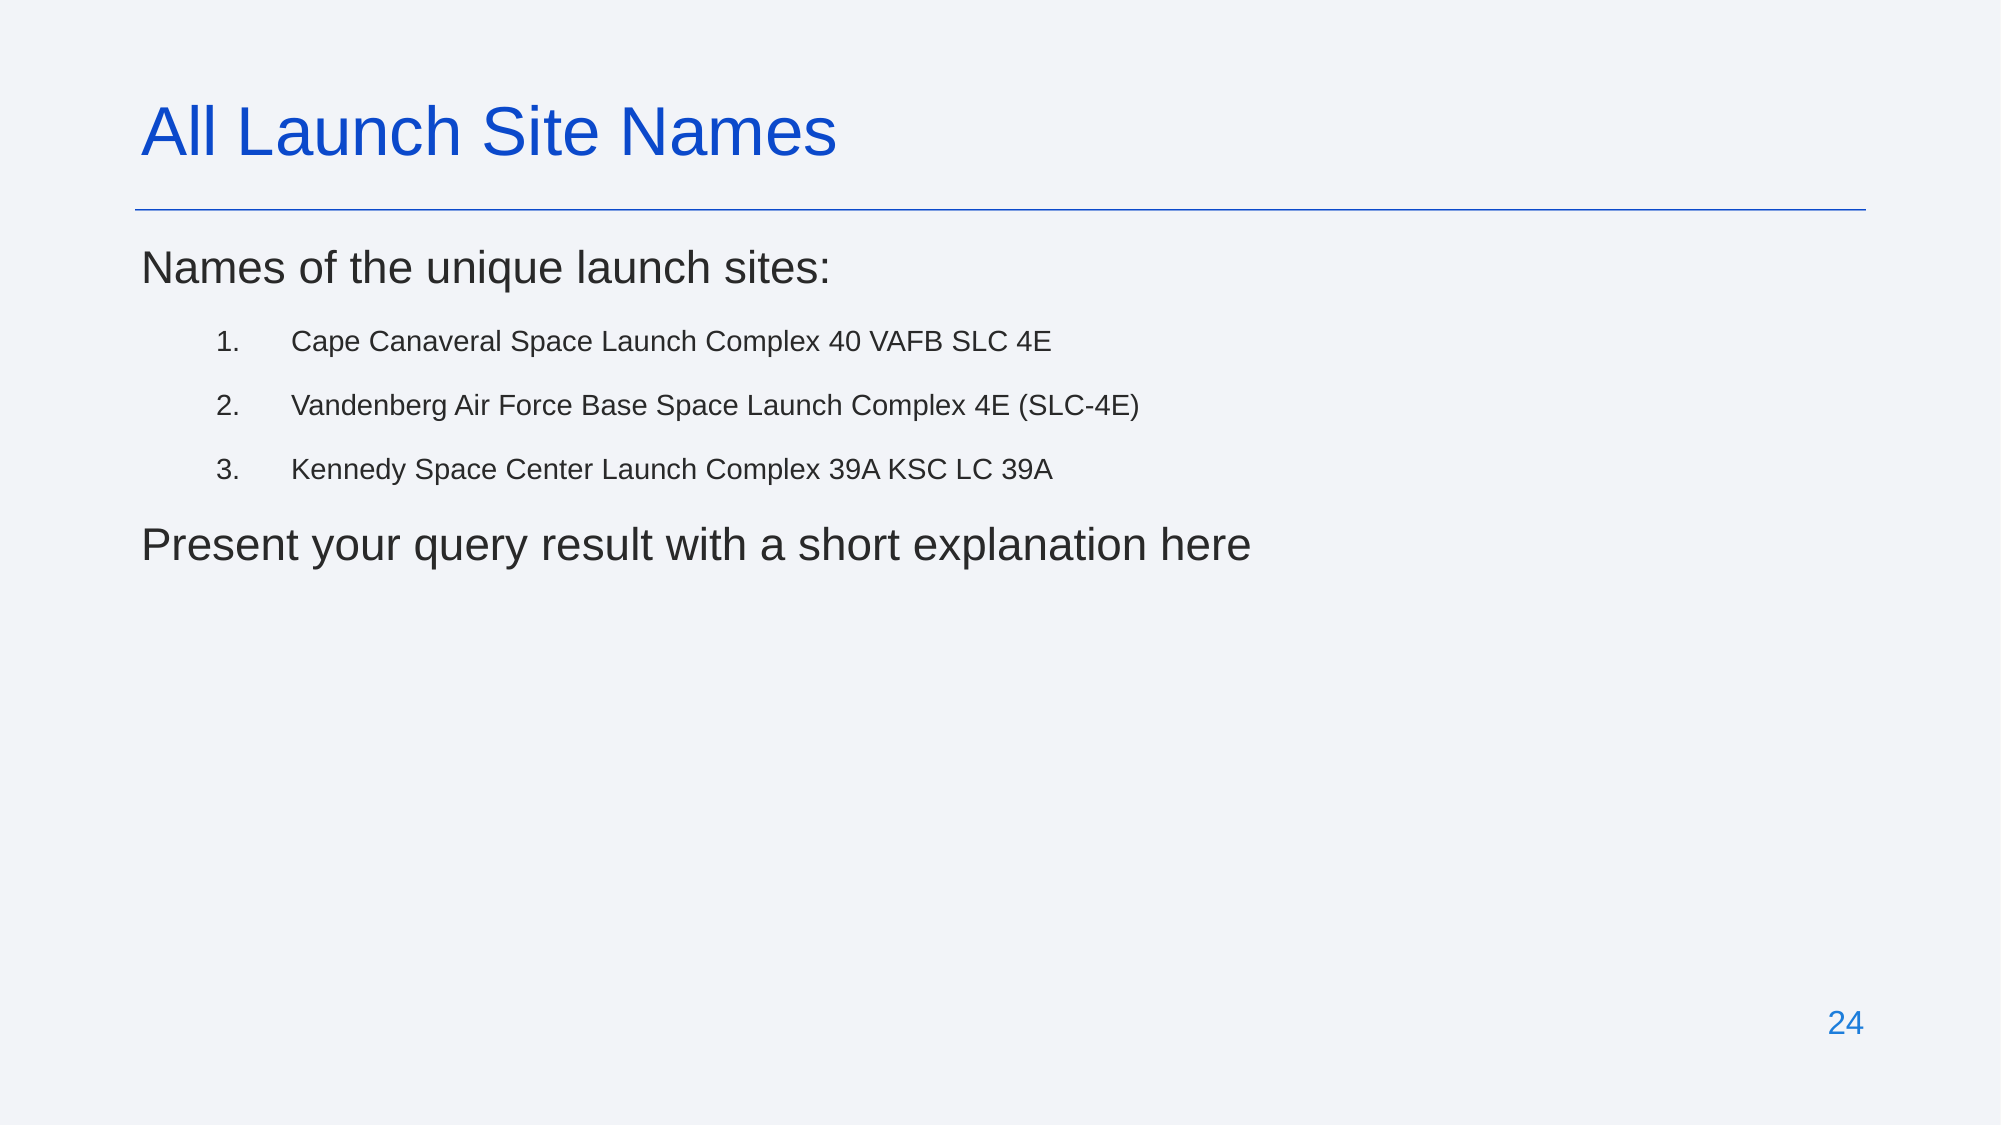

All Launch Site Names
Names of the unique launch sites:
Cape Canaveral Space Launch Complex 40 VAFB SLC 4E
Vandenberg Air Force Base Space Launch Complex 4E (SLC-4E)
Kennedy Space Center Launch Complex 39A KSC LC 39A
Present your query result with a short explanation here
24